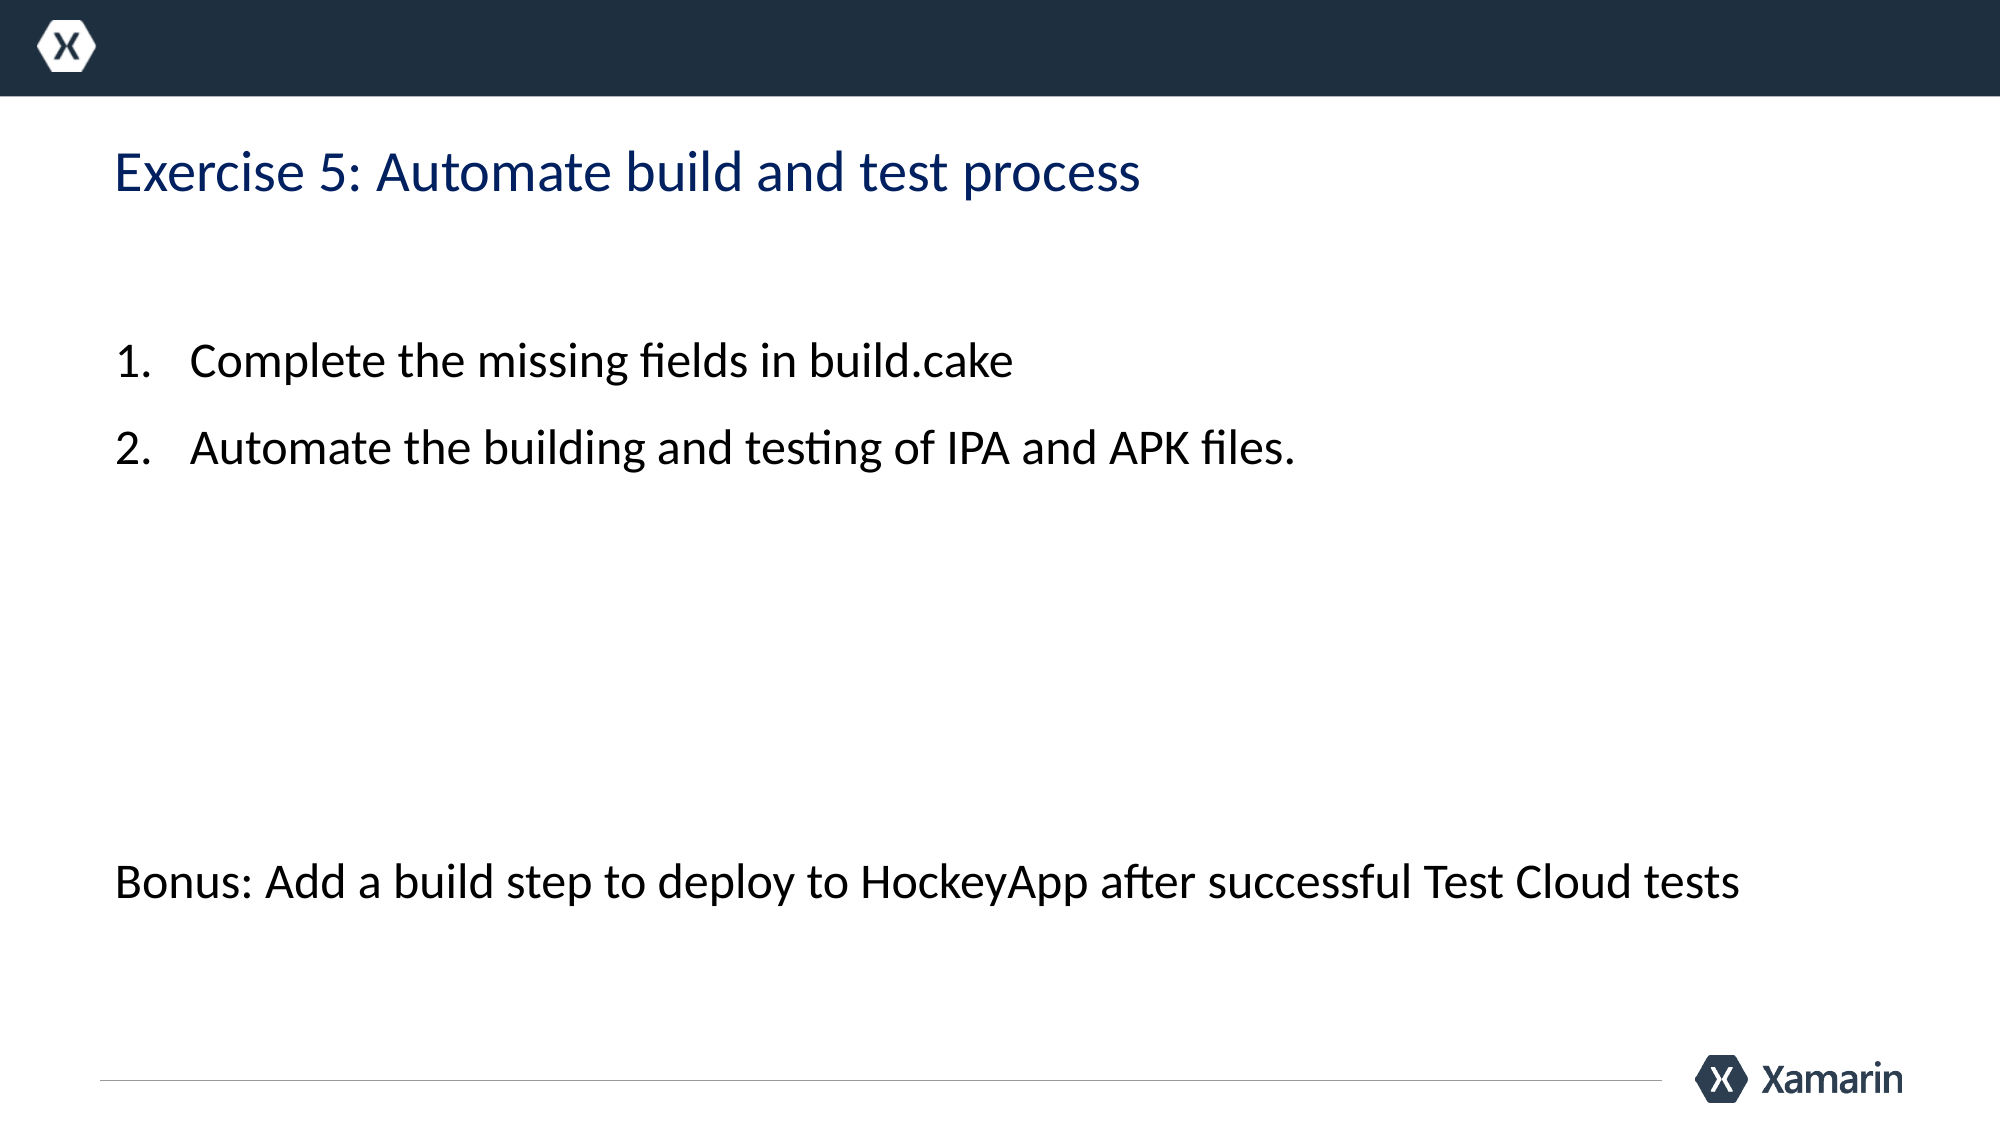

# Exercise 5: Automate build and test process
Complete the missing fields in build.cake
Automate the building and testing of IPA and APK files.

Bonus: Add a build step to deploy to HockeyApp after successful Test Cloud tests